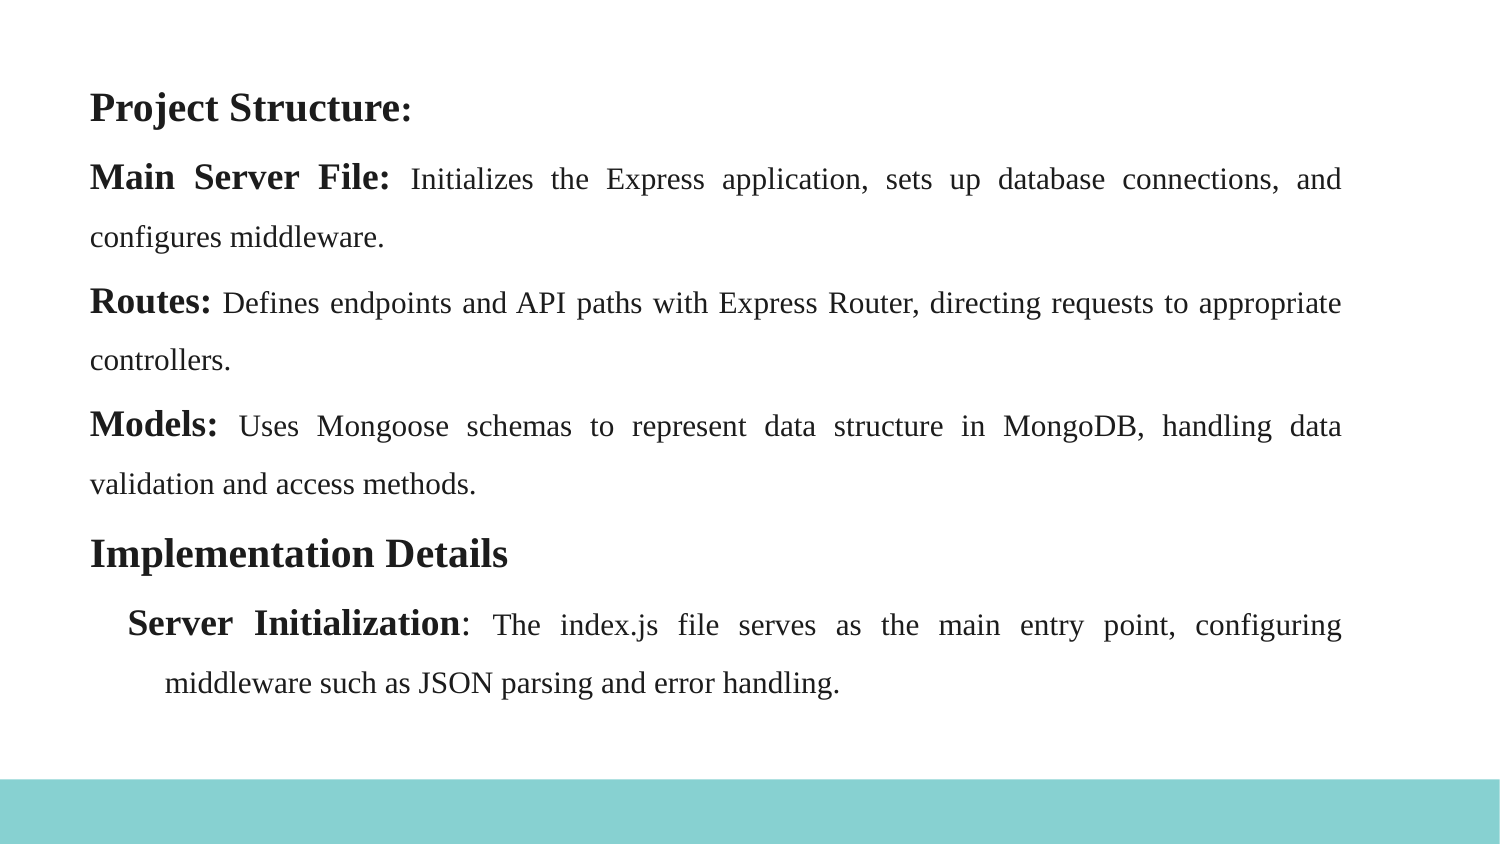

Project Structure:
Main Server File: Initializes the Express application, sets up database connections, and configures middleware.
Routes: Defines endpoints and API paths with Express Router, directing requests to appropriate controllers.
Models: Uses Mongoose schemas to represent data structure in MongoDB, handling data validation and access methods.
Implementation Details
Server Initialization: The index.js file serves as the main entry point, configuring middleware such as JSON parsing and error handling.

																			 27